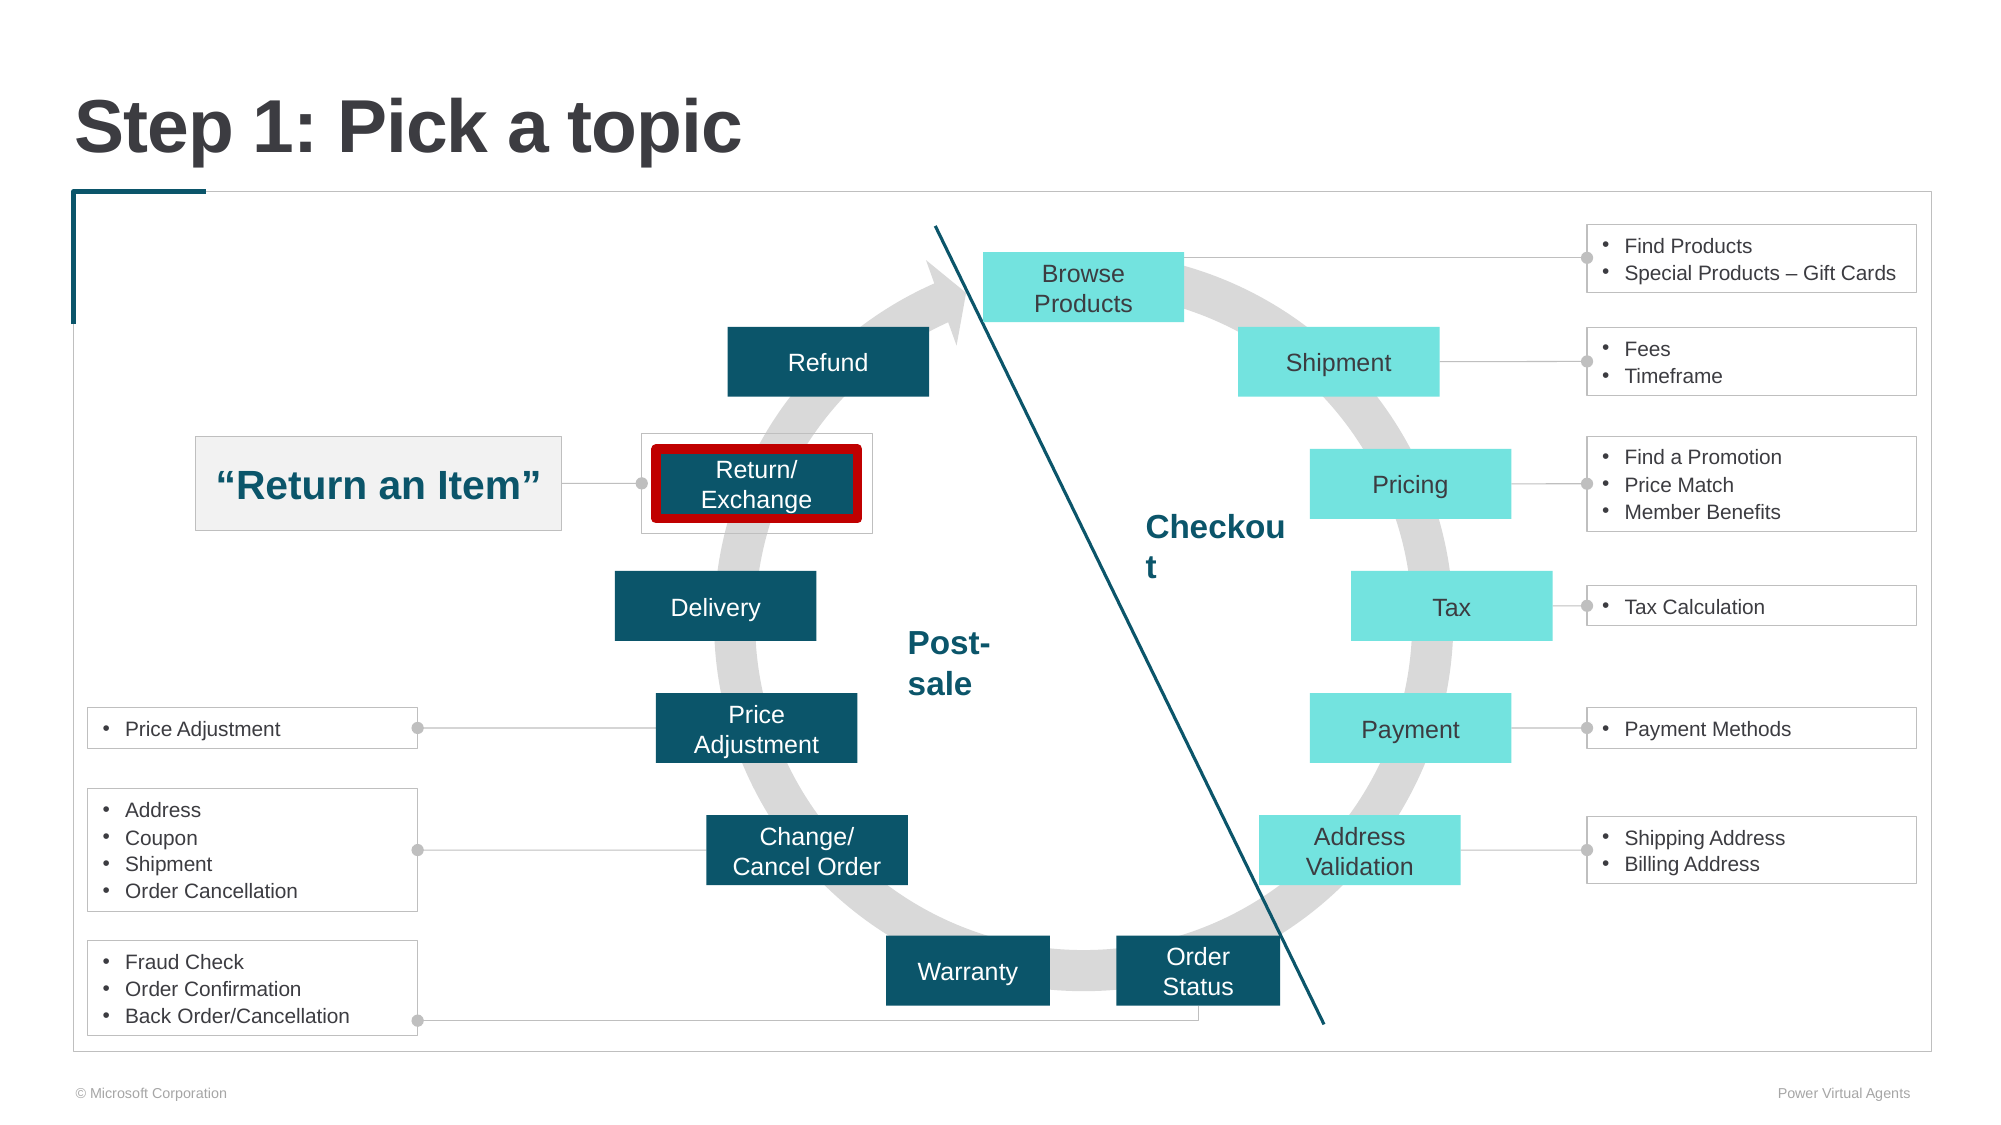

# Step 1: Pick a topic

Find Products
Special Products – Gift Cards

Browse Products
Refund
Shipment
Fees
Timeframe

“Return an Item”
Find a Promotion
Price Match
Member Benefits
Return/
Exchange
Pricing
Checkout
Delivery
Tax
Tax Calculation
Post-sale
Price
Adjustment
Payment
Payment Methods
Price Adjustment
Address
Coupon
Shipment
Order Cancellation
Change/
Cancel Order
Address Validation
Shipping Address
Billing Address
Warranty
Order Status
Fraud Check
Order Confirmation
Back Order/Cancellation